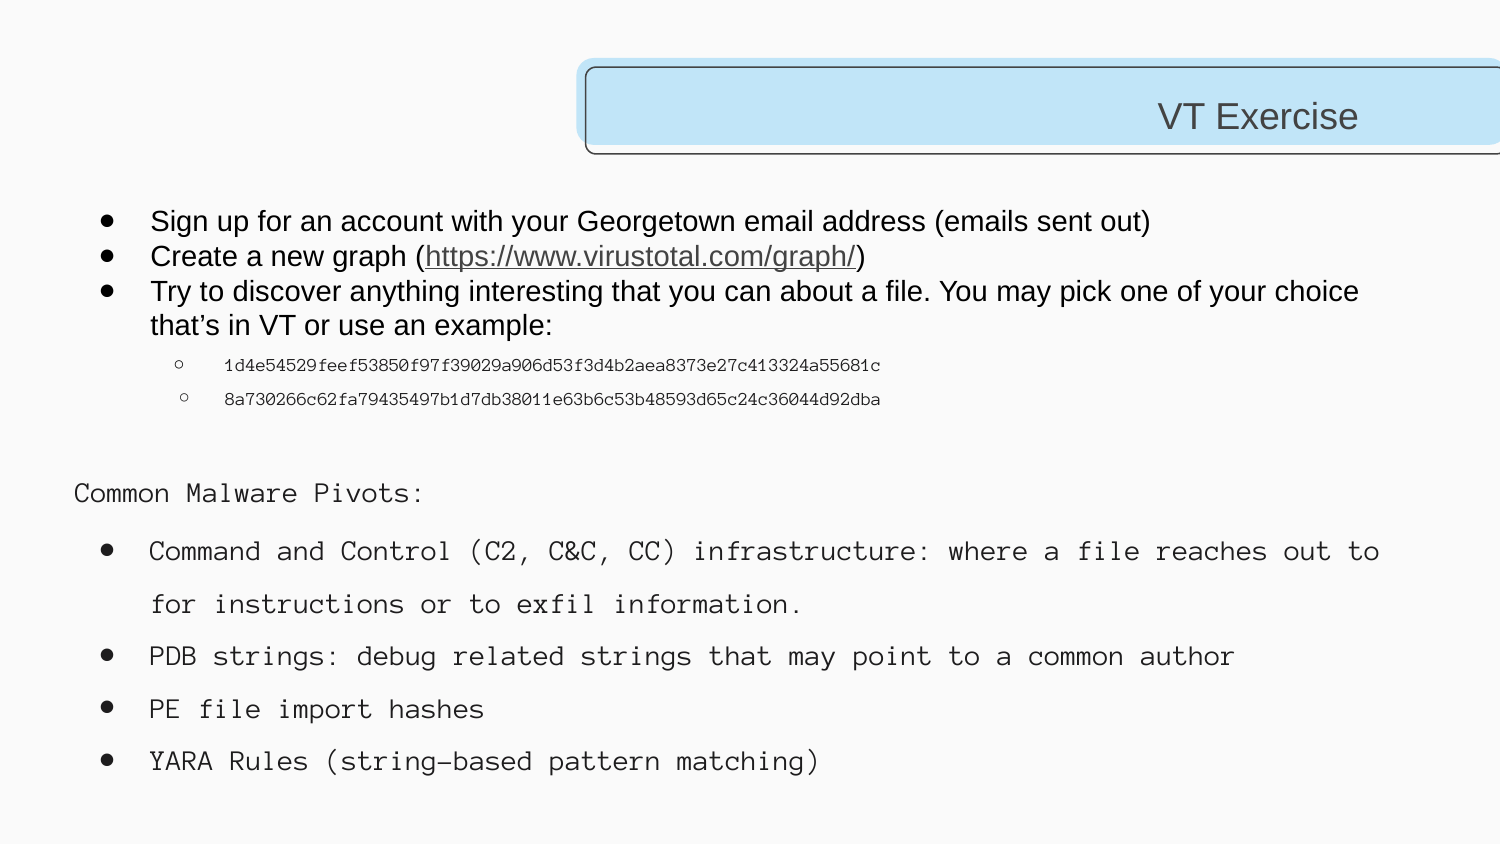

# VT Exercise
Sign up for an account with your Georgetown email address (emails sent out)
Create a new graph (https://www.virustotal.com/graph/)
Try to discover anything interesting that you can about a file. You may pick one of your choice that’s in VT or use an example:
1d4e54529feef53850f97f39029a906d53f3d4b2aea8373e27c413324a55681c
8a730266c62fa79435497b1d7db38011e63b6c53b48593d65c24c36044d92dba

Common Malware Pivots:
Command and Control (C2, C&C, CC) infrastructure: where a file reaches out to for instructions or to exfil information.
PDB strings: debug related strings that may point to a common author
PE file import hashes
YARA Rules (string-based pattern matching)